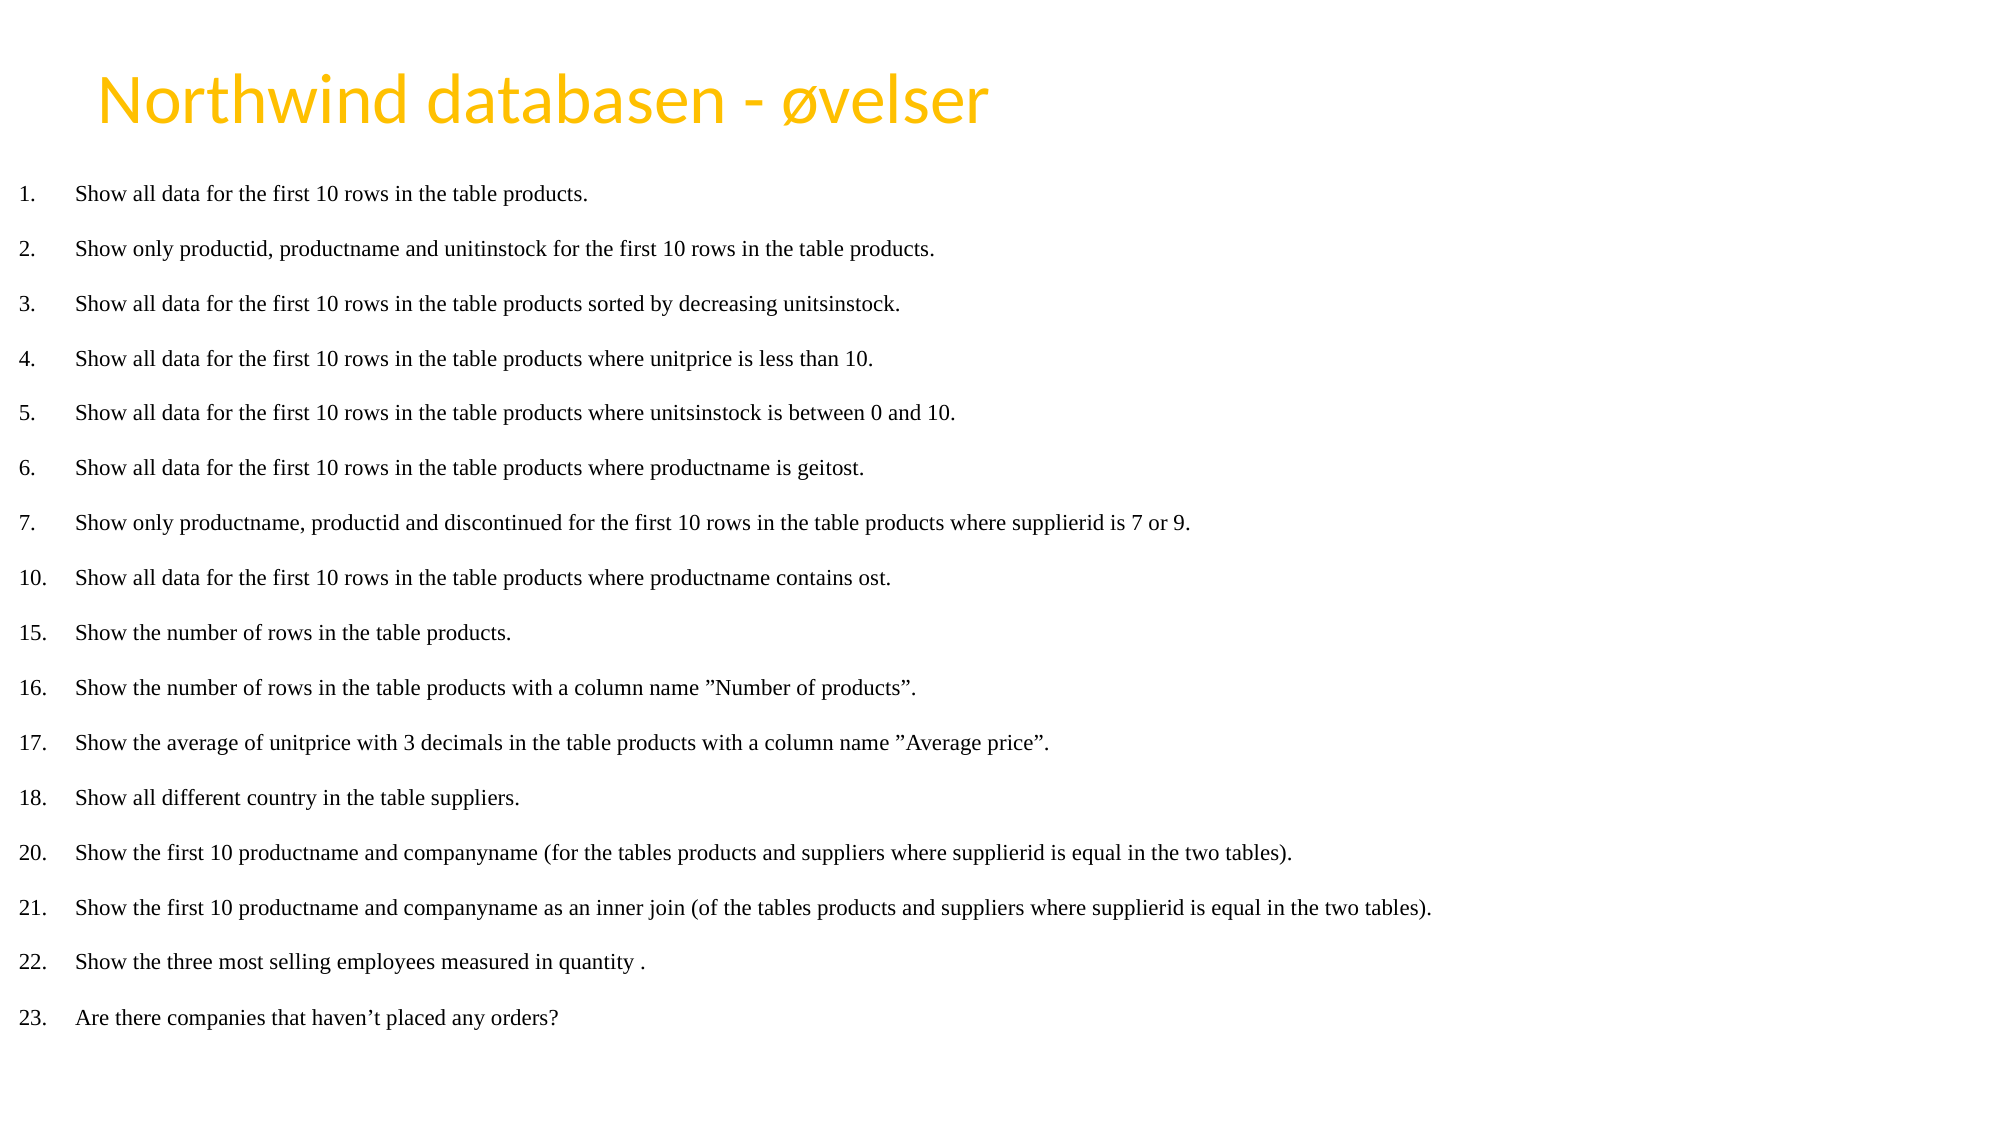

# Northwind databasen - øvelser

1.	Show all data for the first 10 rows in the table products.

2.	Show only productid, productname and unitinstock for the first 10 rows in the table products.

3.	Show all data for the first 10 rows in the table products sorted by decreasing unitsinstock.

4.	Show all data for the first 10 rows in the table products where unitprice is less than 10.

5.	Show all data for the first 10 rows in the table products where unitsinstock is between 0 and 10.

6.	Show all data for the first 10 rows in the table products where productname is geitost.

7.	Show only productname, productid and discontinued for the first 10 rows in the table products where supplierid is 7 or 9.

10.	Show all data for the first 10 rows in the table products where productname contains ost.

15.	Show the number of rows in the table products.

16.	Show the number of rows in the table products with a column name ”Number of products”.

17.	Show the average of unitprice with 3 decimals in the table products with a column name ”Average price”.

18.	Show all different country in the table suppliers.

20.	Show the first 10 productname and companyname (for the tables products and suppliers where supplierid is equal in the two tables).

21.	Show the first 10 productname and companyname as an inner join (of the tables products and suppliers where supplierid is equal in the two tables).

22.	Show the three most selling employees measured in quantity .

23. 	Are there companies that haven’t placed any orders?